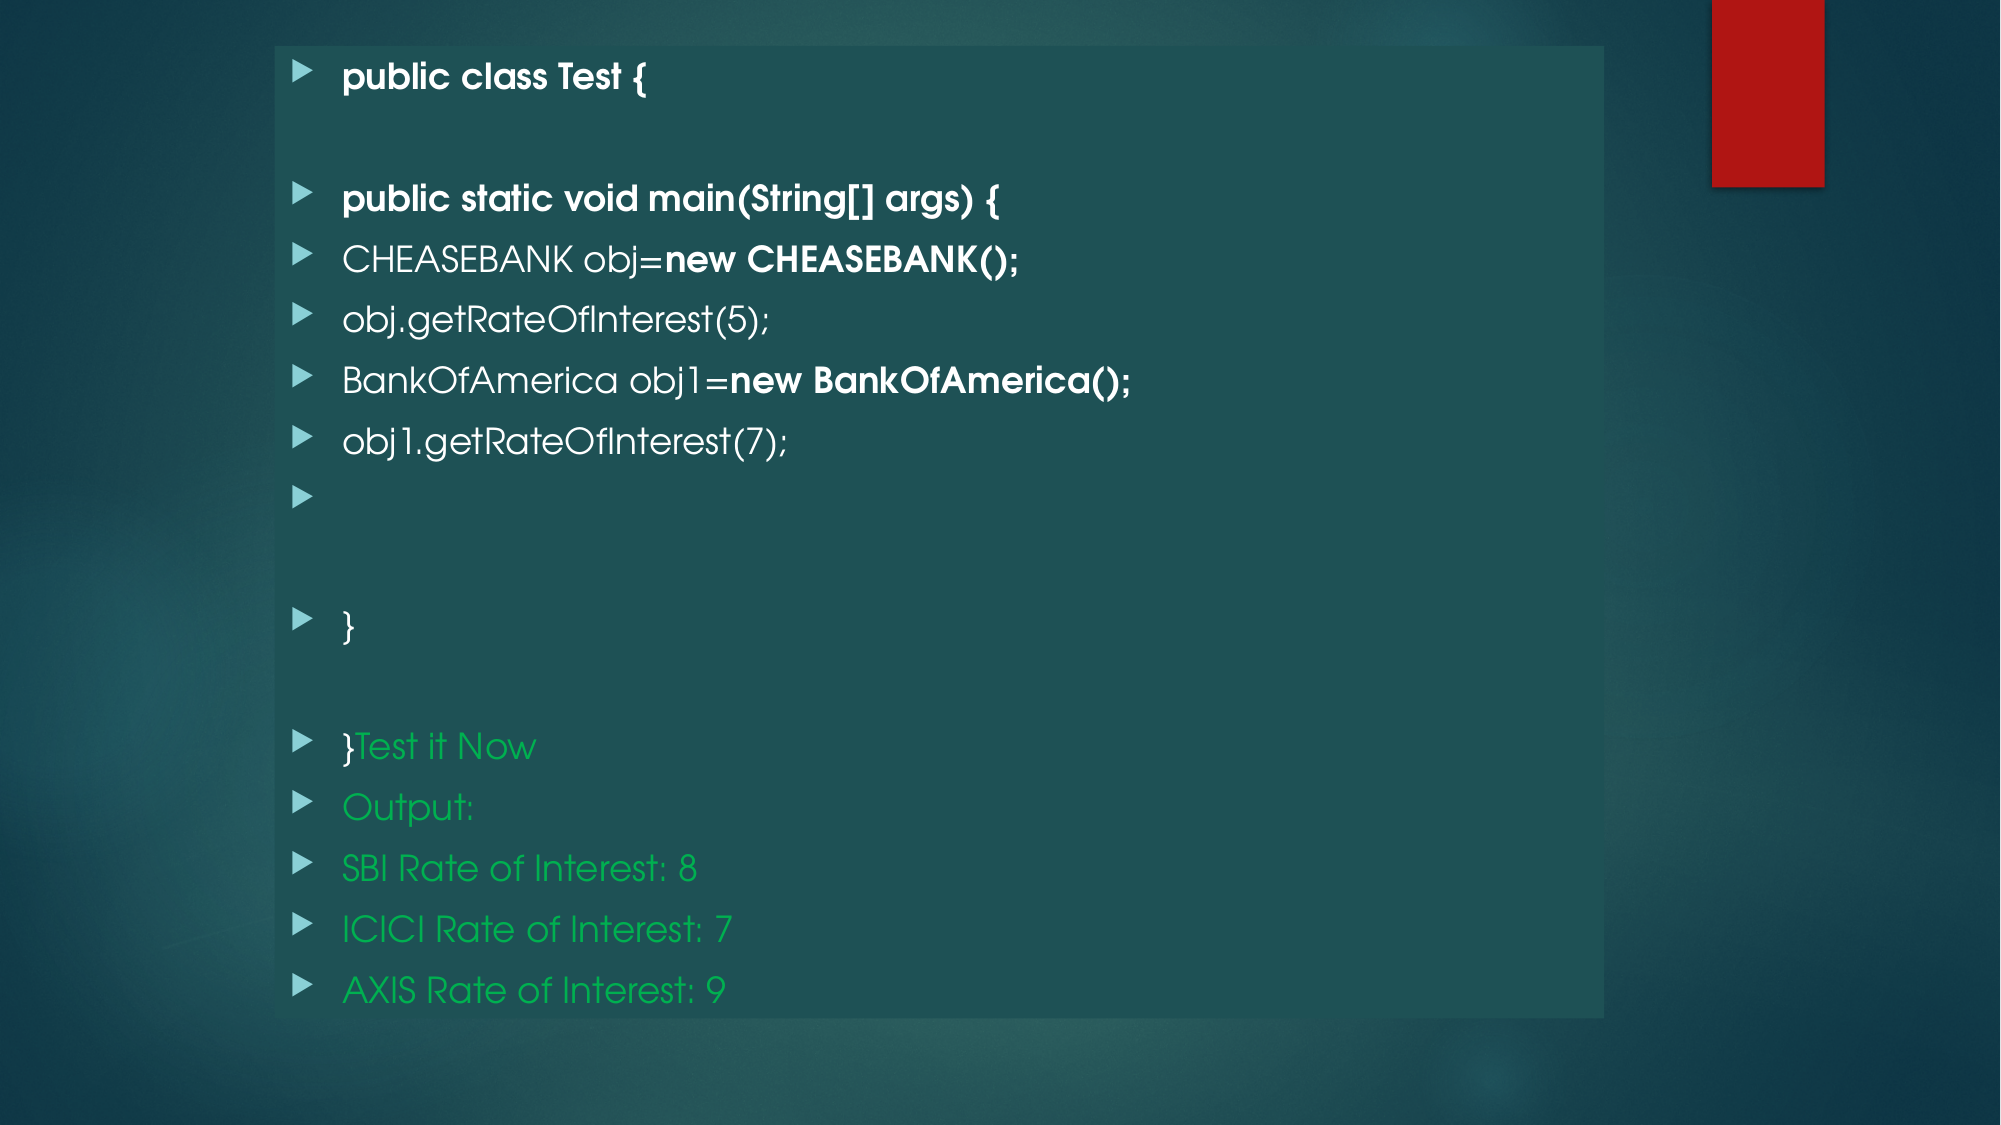

public class Test {

public static void main(String[] args) {
CHEASEBANK obj=new CHEASEBANK();
obj.getRateOfInterest(5);
BankOfAmerica obj1=new BankOfAmerica();
obj1.getRateOfInterest(7);

}

}Test it Now
Output:
SBI Rate of Interest: 8
ICICI Rate of Interest: 7
AXIS Rate of Interest: 9